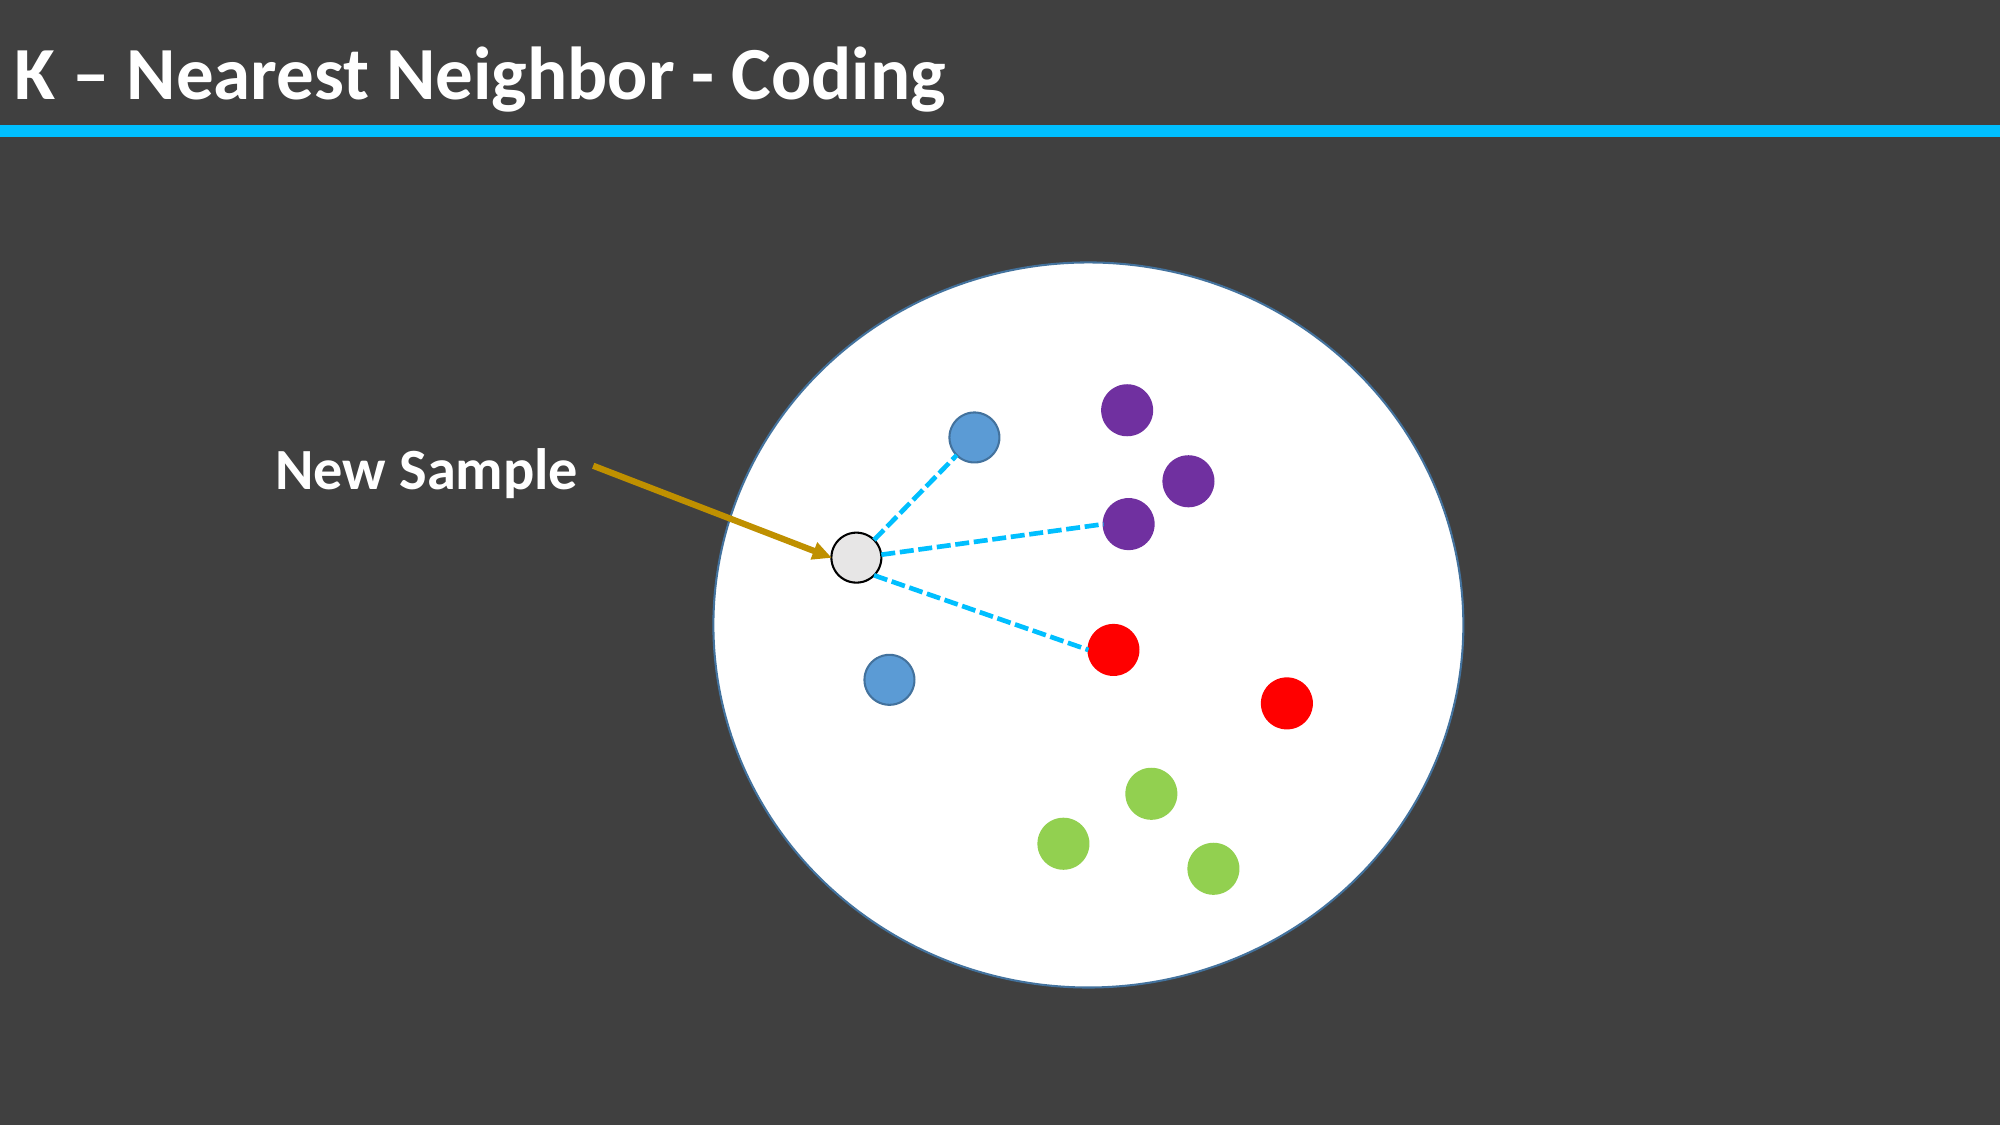

K – Nearest Neighbor - Coding

New Sample